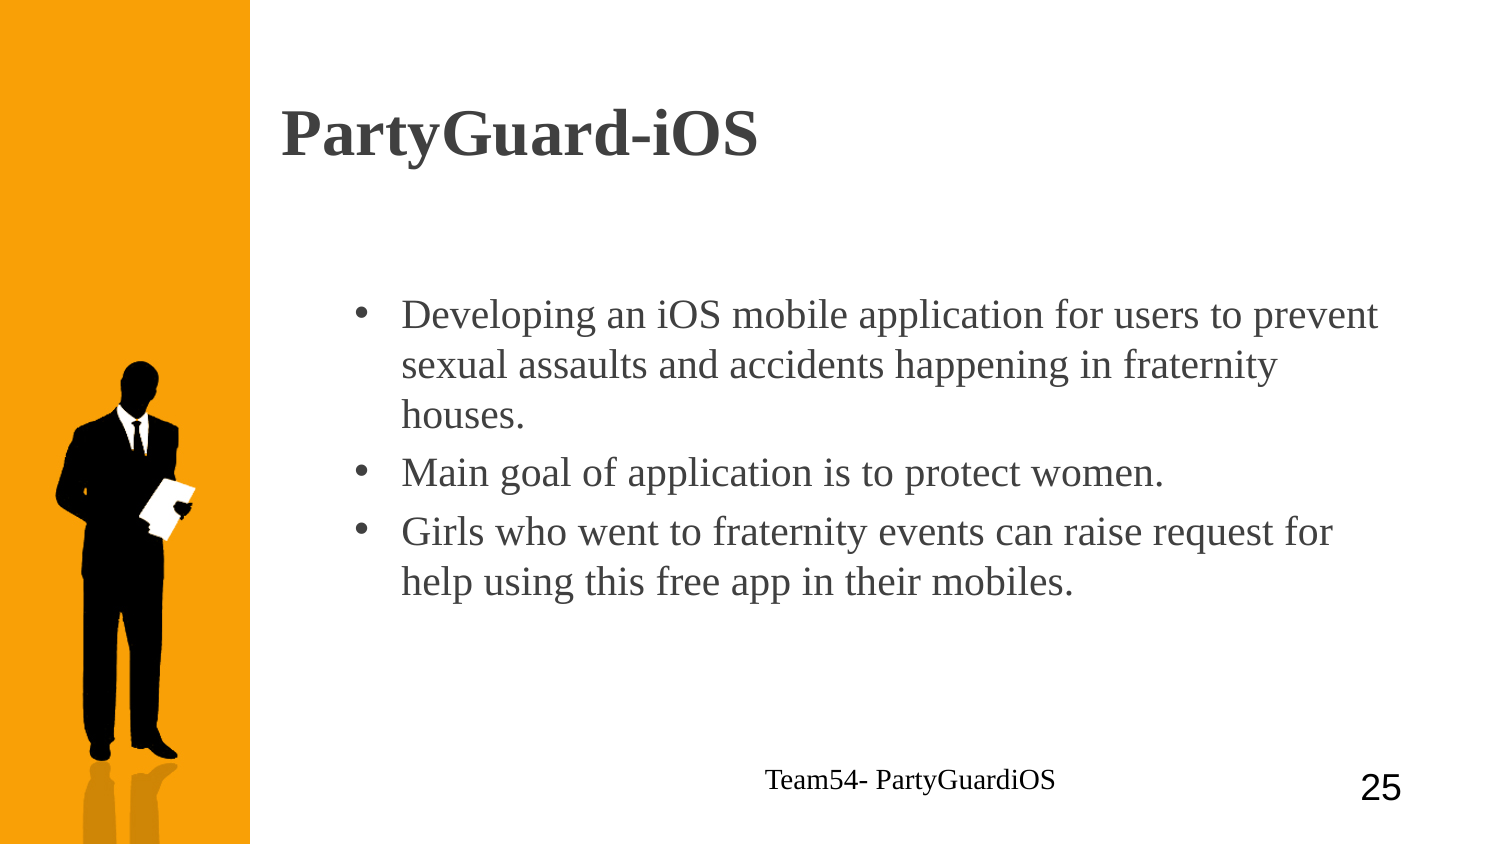

# PartyGuard-iOS

Developing an iOS mobile application for users to prevent sexual assaults and accidents happening in fraternity houses.
Main goal of application is to protect women.
Girls who went to fraternity events can raise request for help using this free app in their mobiles.

Team54- PartyGuardiOS
25